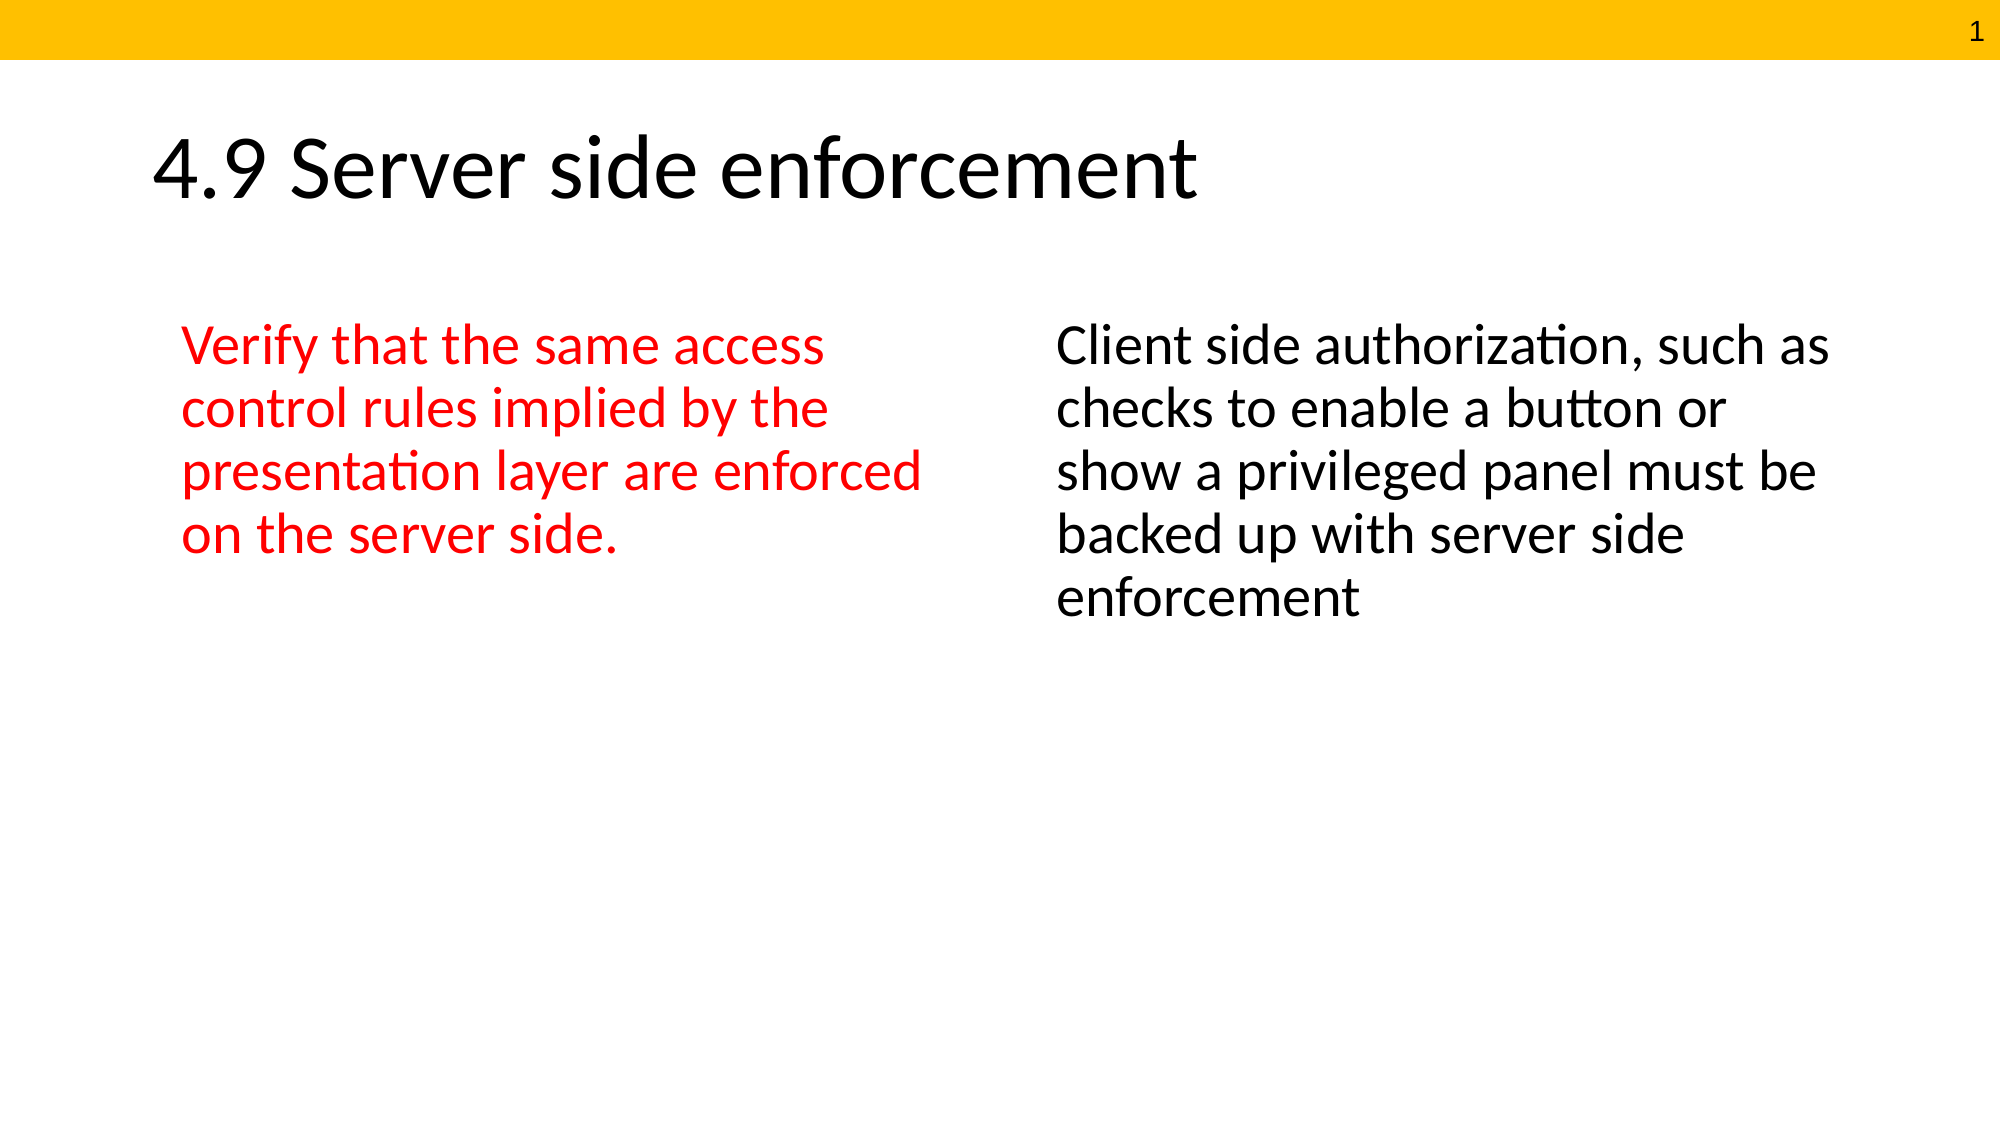

# 4.9 Server side enforcement
Verify that the same access control rules implied by the presentation layer are enforced on the server side.
Client side authorization, such as checks to enable a button or show a privileged panel must be backed up with server side enforcement